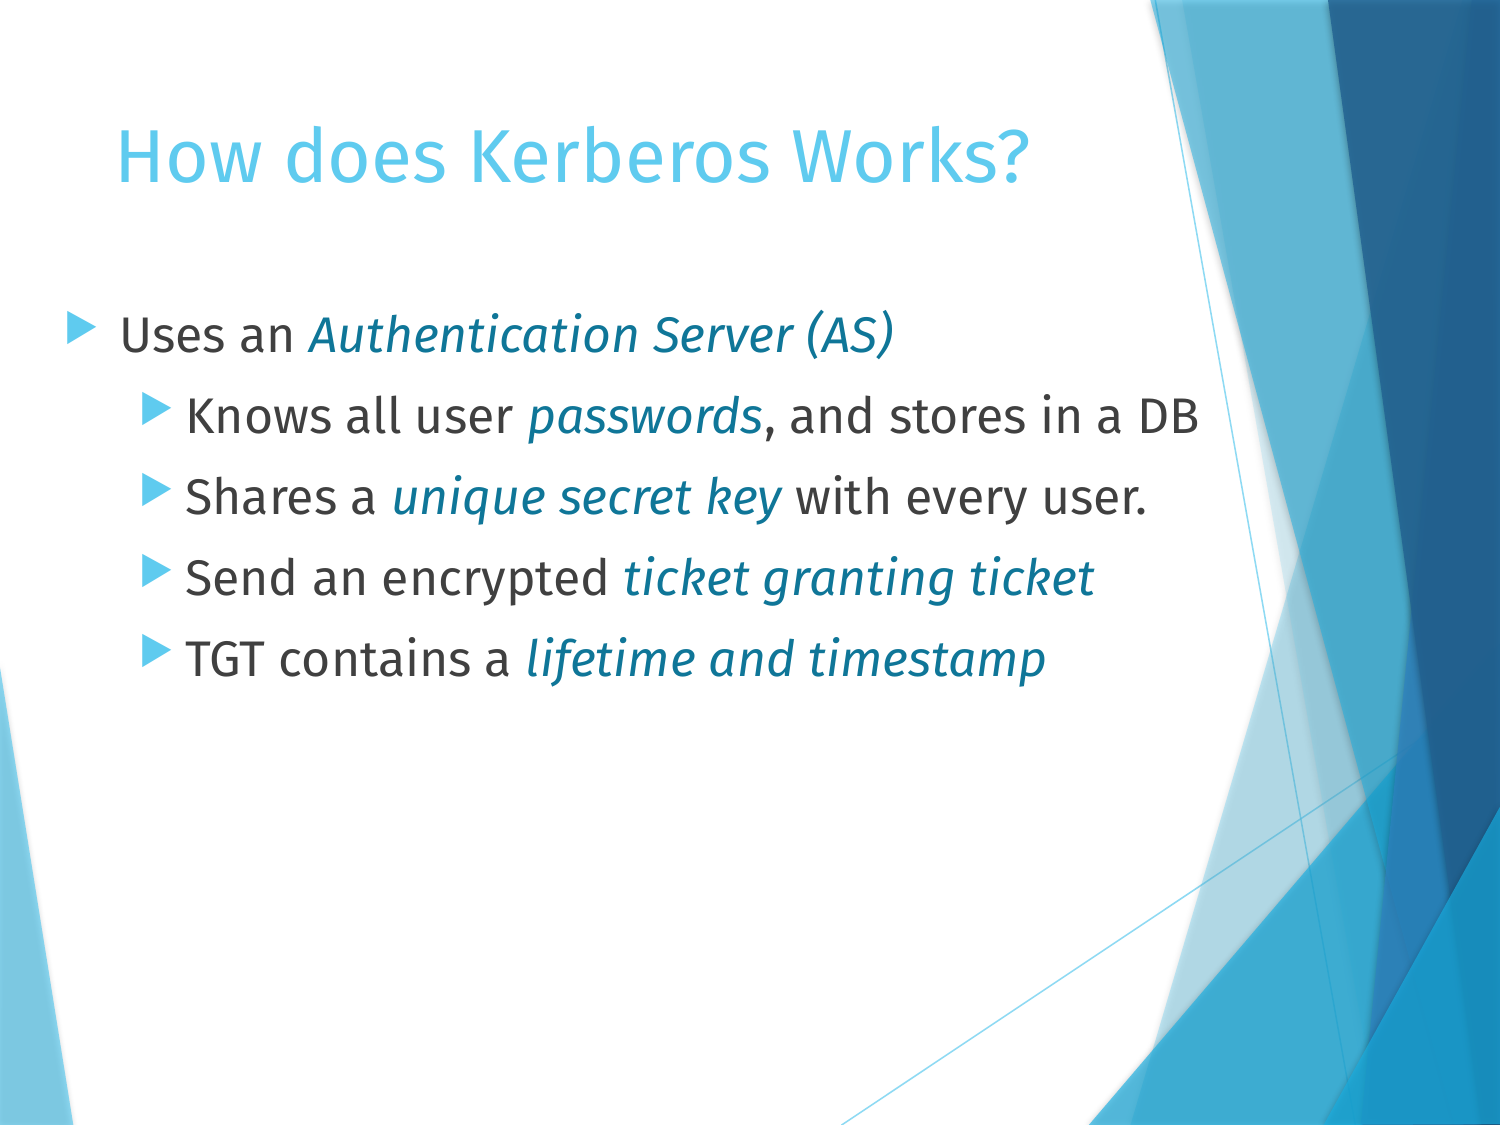

# How does Kerberos Works?

Uses an Authentication Server (AS)
Knows all user passwords, and stores in a DB
Shares a unique secret key with every user.
Send an encrypted ticket granting ticket
TGT contains a lifetime and timestamp